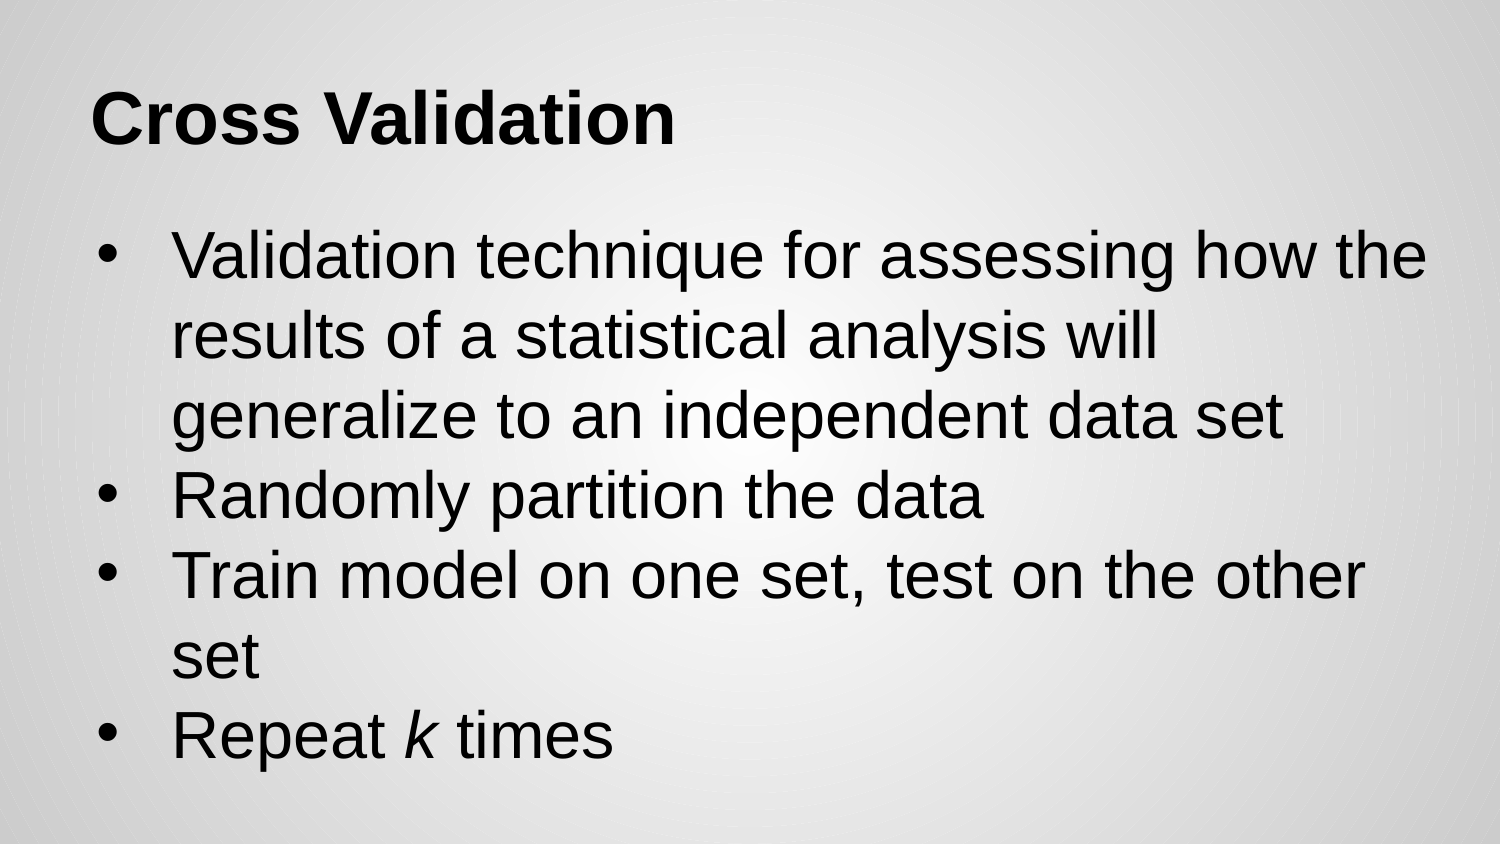

# Cross Validation
Validation technique for assessing how the results of a statistical analysis will generalize to an independent data set
Randomly partition the data
Train model on one set, test on the other set
Repeat k times